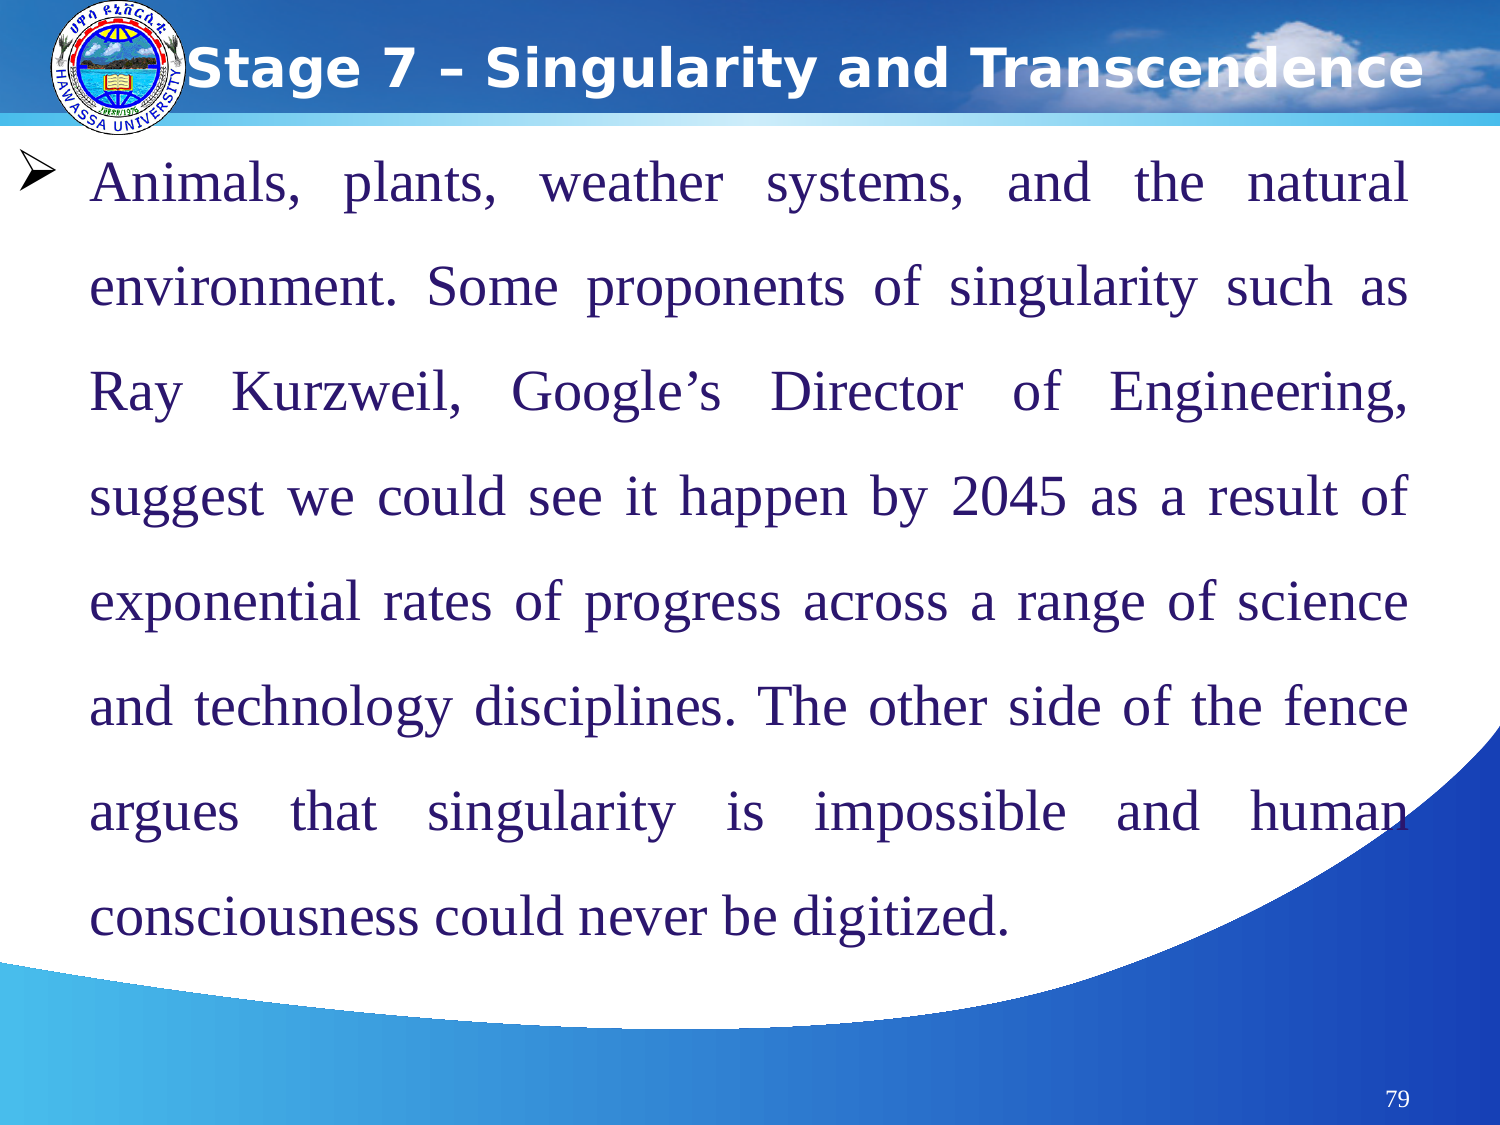

# Stage 7 – Singularity and Transcendence
Animals, plants, weather systems, and the natural environment. Some proponents of singularity such as Ray Kurzweil, Google’s Director of Engineering, suggest we could see it happen by 2045 as a result of exponential rates of progress across a range of science and technology disciplines. The other side of the fence argues that singularity is impossible and human consciousness could never be digitized.

79